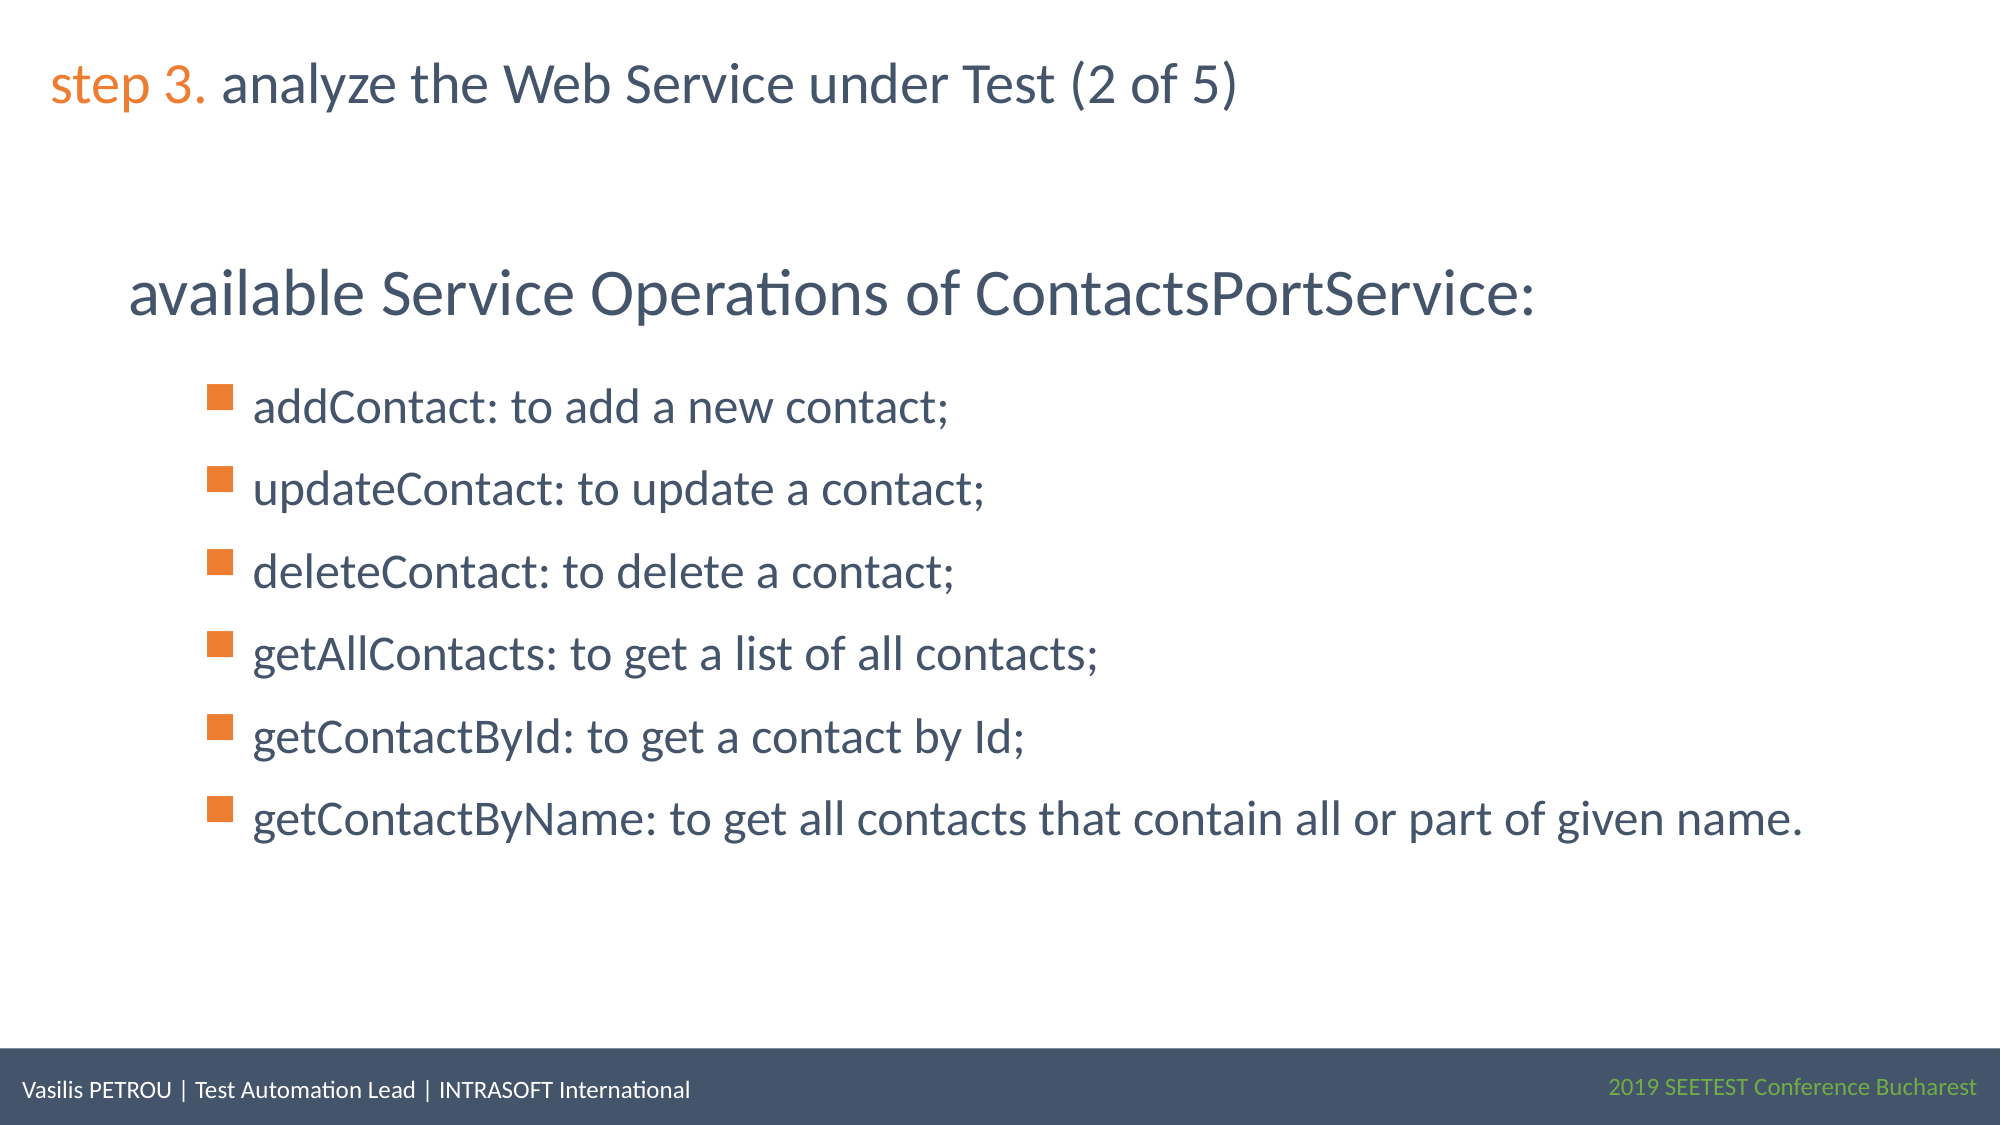

step 3. analyze the Web Service under Test (2 of 5)
available Service Operations of ContactsPortService:
addContact: to add a new contact;
updateContact: to update a contact;
deleteContact: to delete a contact;
getAllContacts: to get a list of all contacts;
getContactById: to get a contact by Id;
getContactByName: to get all contacts that contain all or part of given name.

2019 SEETEST Conference Bucharest
Vasilis PETROU | Test Automation Lead | INTRASOFT International